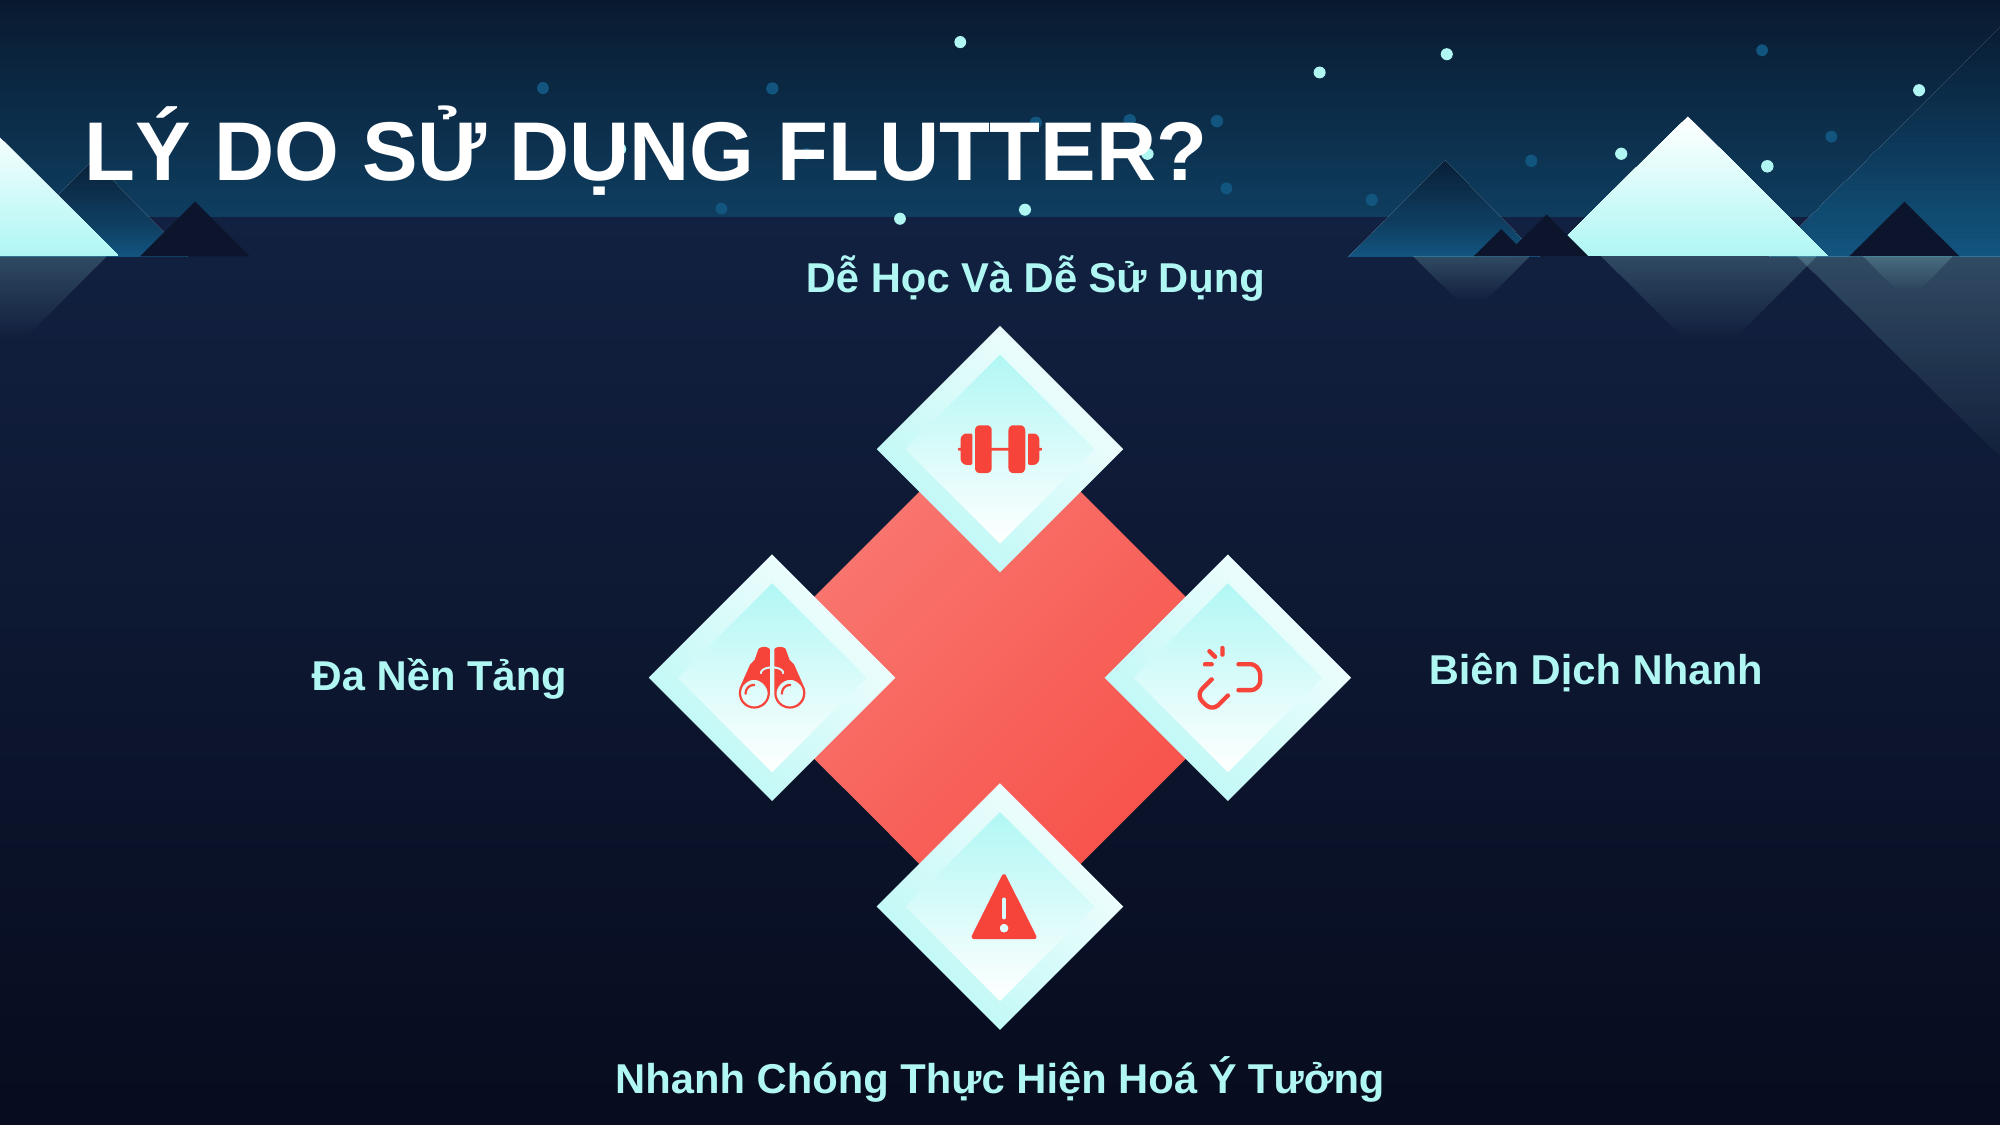

LÝ DO SỬ DỤNG FLUTTER?

Dễ Học Và Dễ Sử Dụng

Biên Dịch Nhanh

Đa Nền Tảng

Nhanh Chóng Thực Hiện Hoá Ý Tưởng